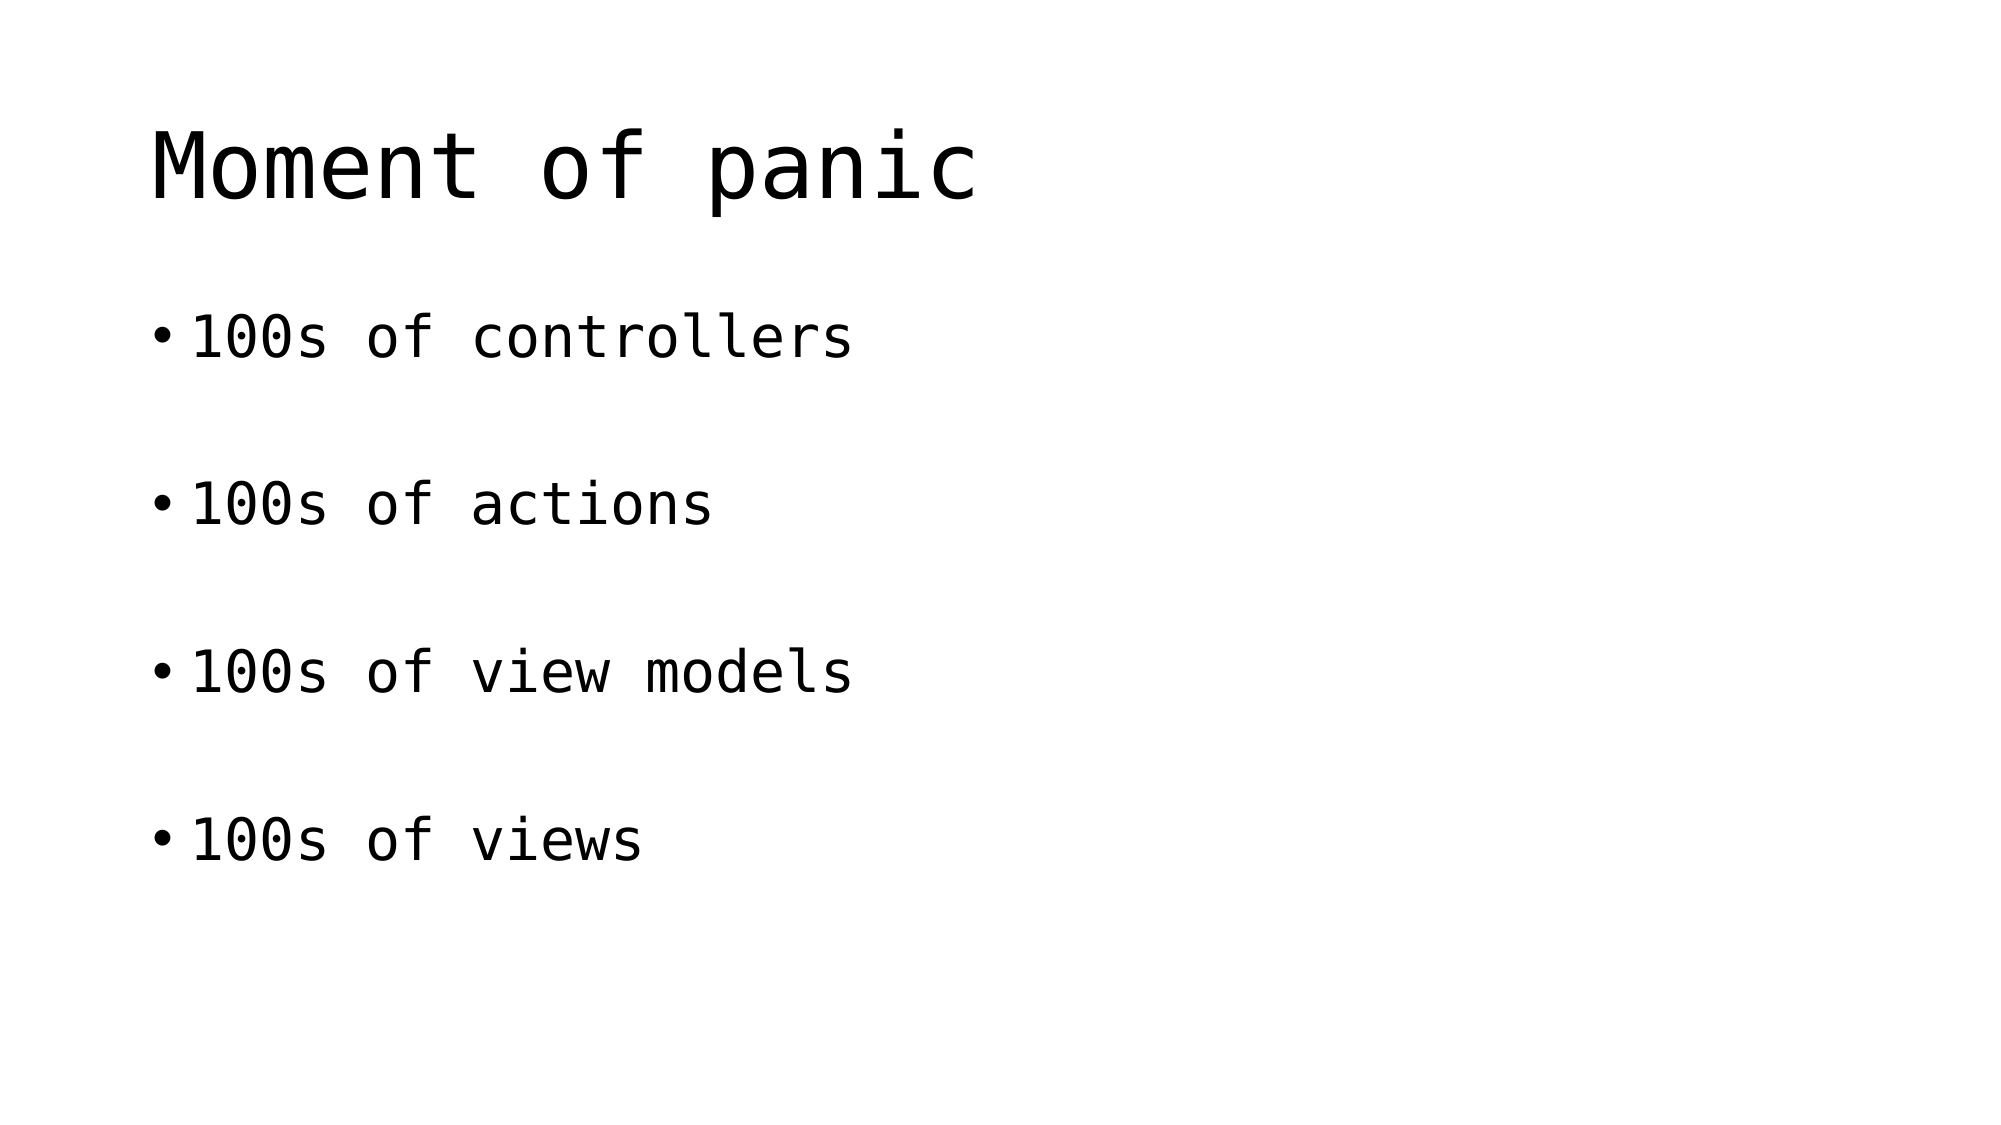

# Moment of panic
100s of controllers

100s of actions

100s of view models

100s of views